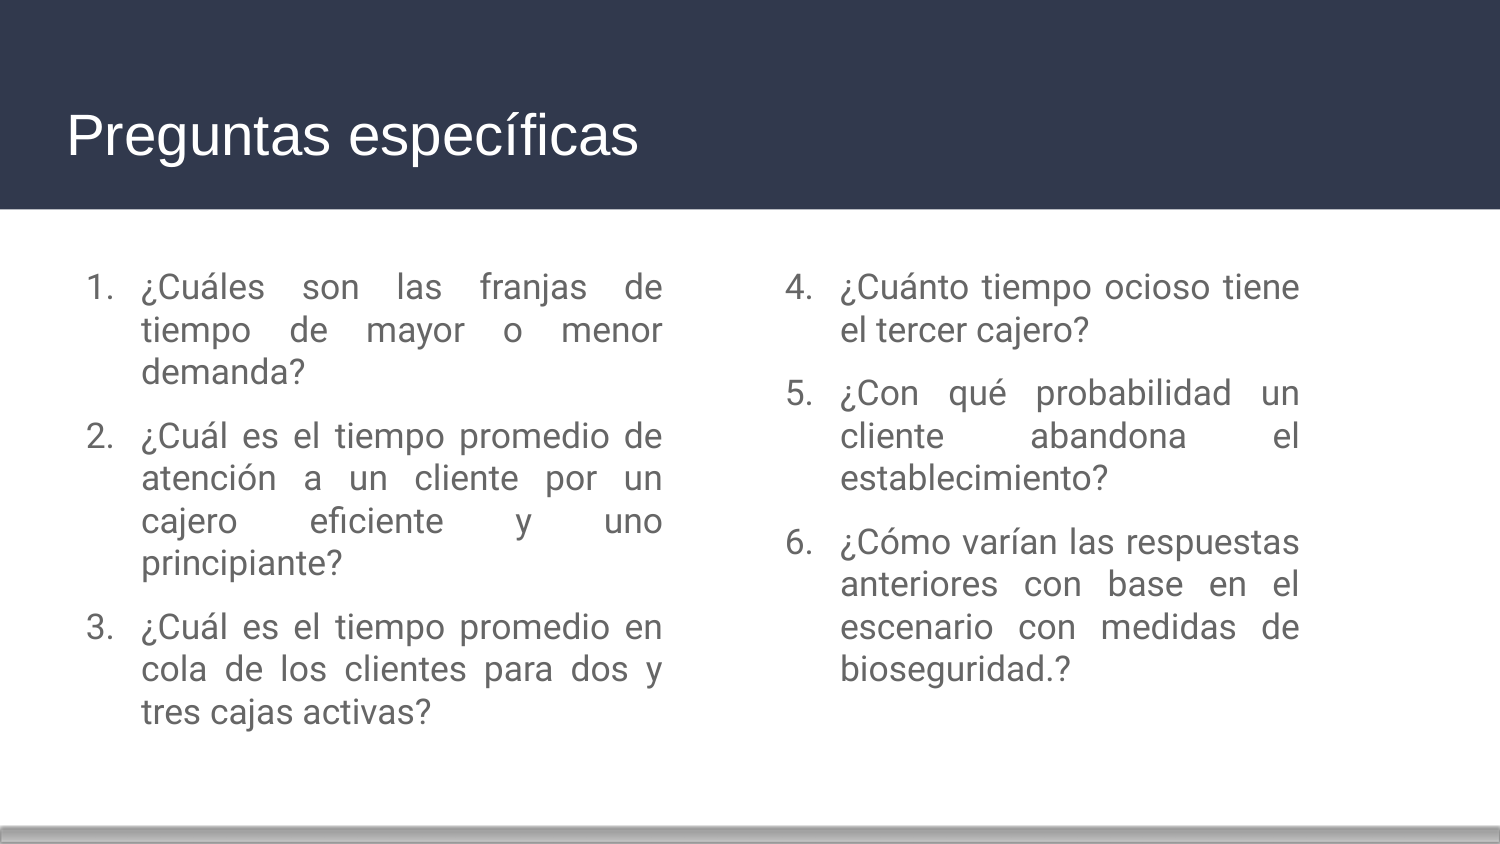

# Preguntas específicas
¿Cuáles son las franjas de tiempo de mayor o menor demanda?
¿Cuál es el tiempo promedio de atención a un cliente por un cajero eficiente y uno principiante?
¿Cuál es el tiempo promedio en cola de los clientes para dos y tres cajas activas?

¿Cuánto tiempo ocioso tiene el tercer cajero?
¿Con qué probabilidad un cliente abandona el establecimiento?
¿Cómo varían las respuestas anteriores con base en el escenario con medidas de bioseguridad.?